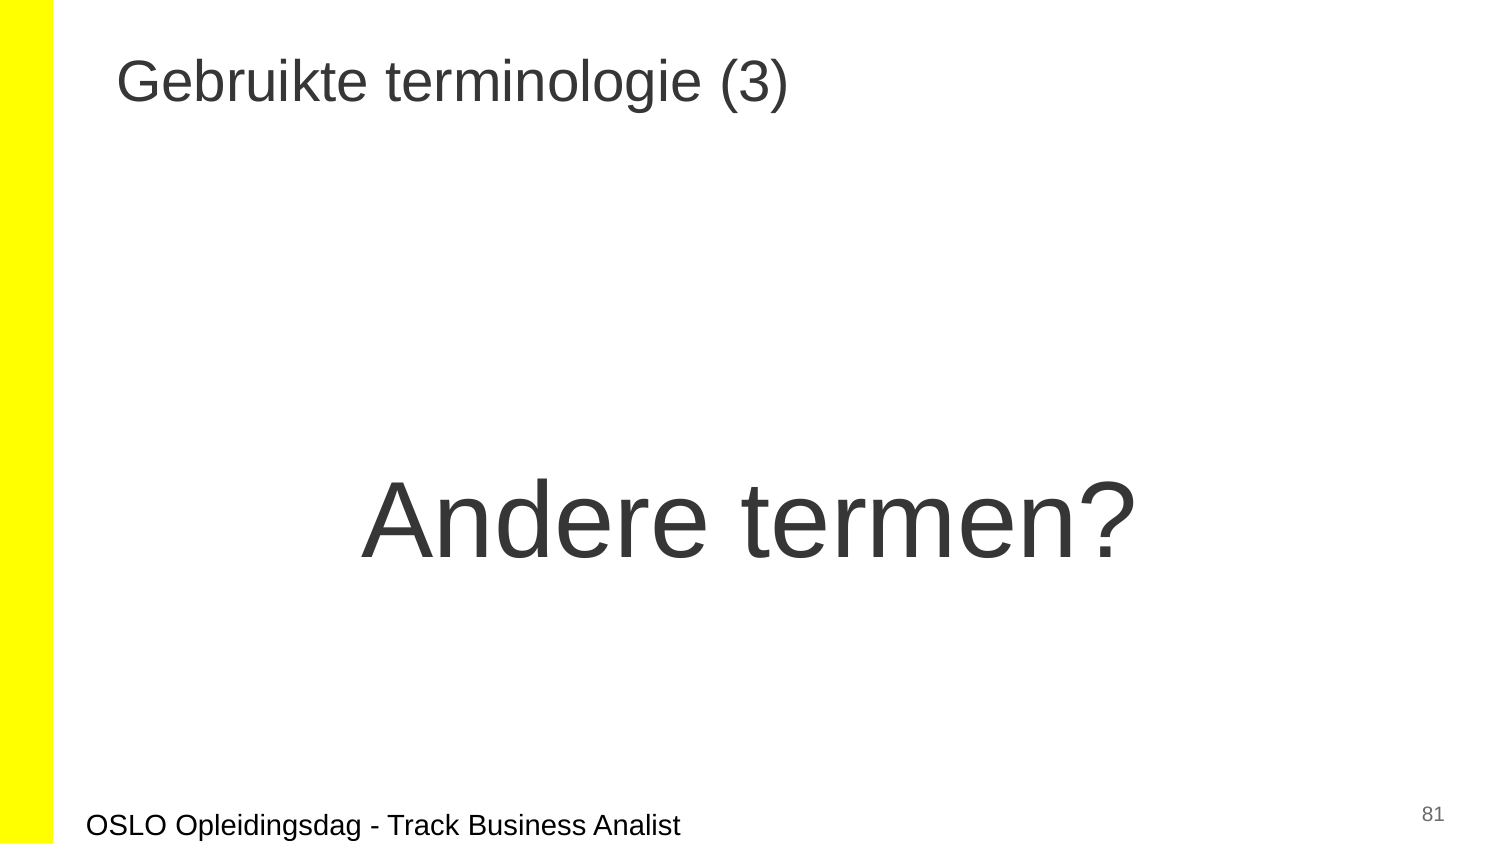

# Gebruikte terminologie (3)

Andere termen?
81
OSLO Opleidingsdag - Track Business Analist